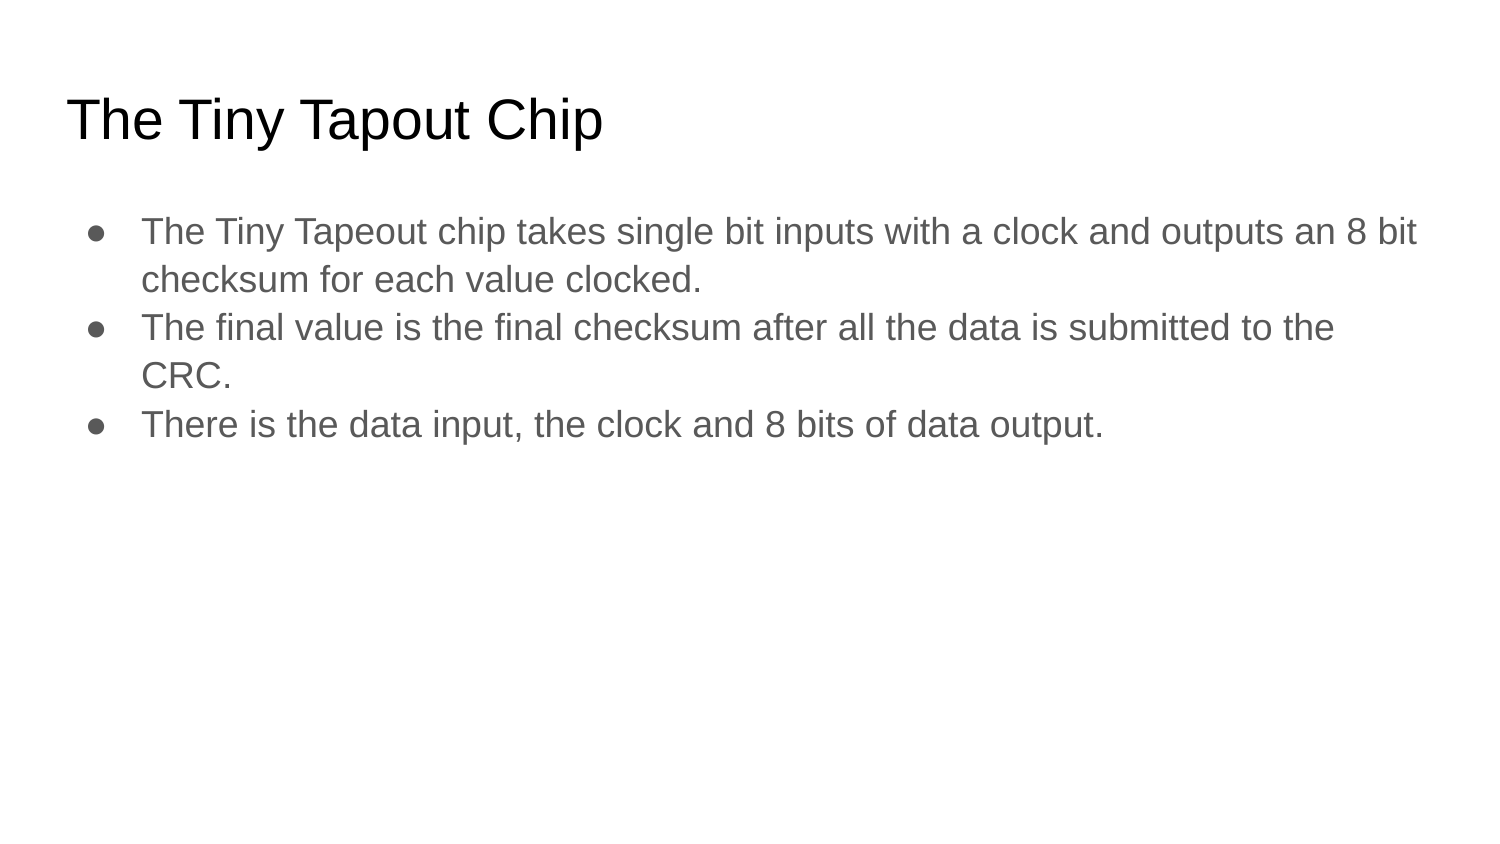

# The Tiny Tapout Chip
The Tiny Tapeout chip takes single bit inputs with a clock and outputs an 8 bit checksum for each value clocked.
The final value is the final checksum after all the data is submitted to the CRC.
There is the data input, the clock and 8 bits of data output.